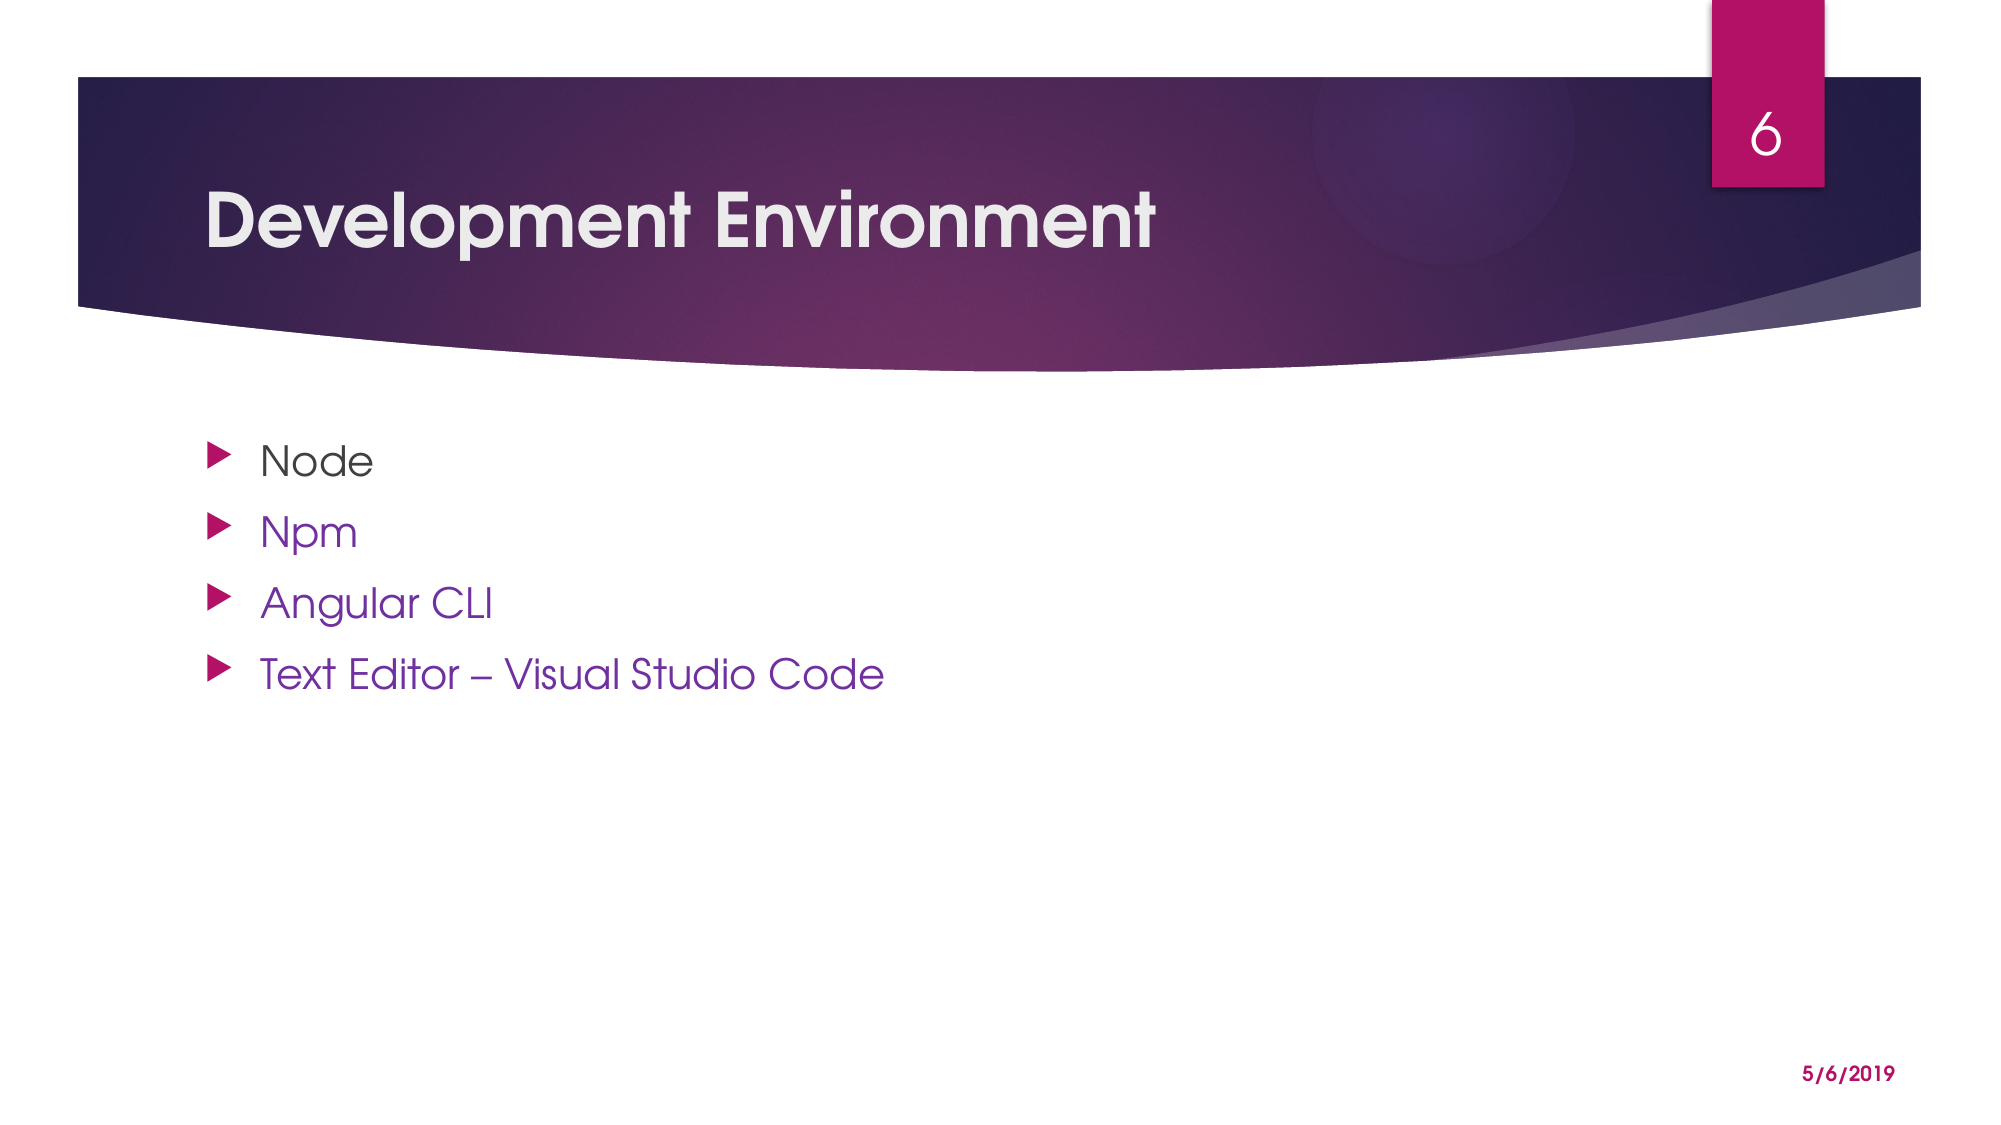

6
# Development Environment
Node
Npm
Angular CLI
Text Editor – Visual Studio Code
5/6/2019